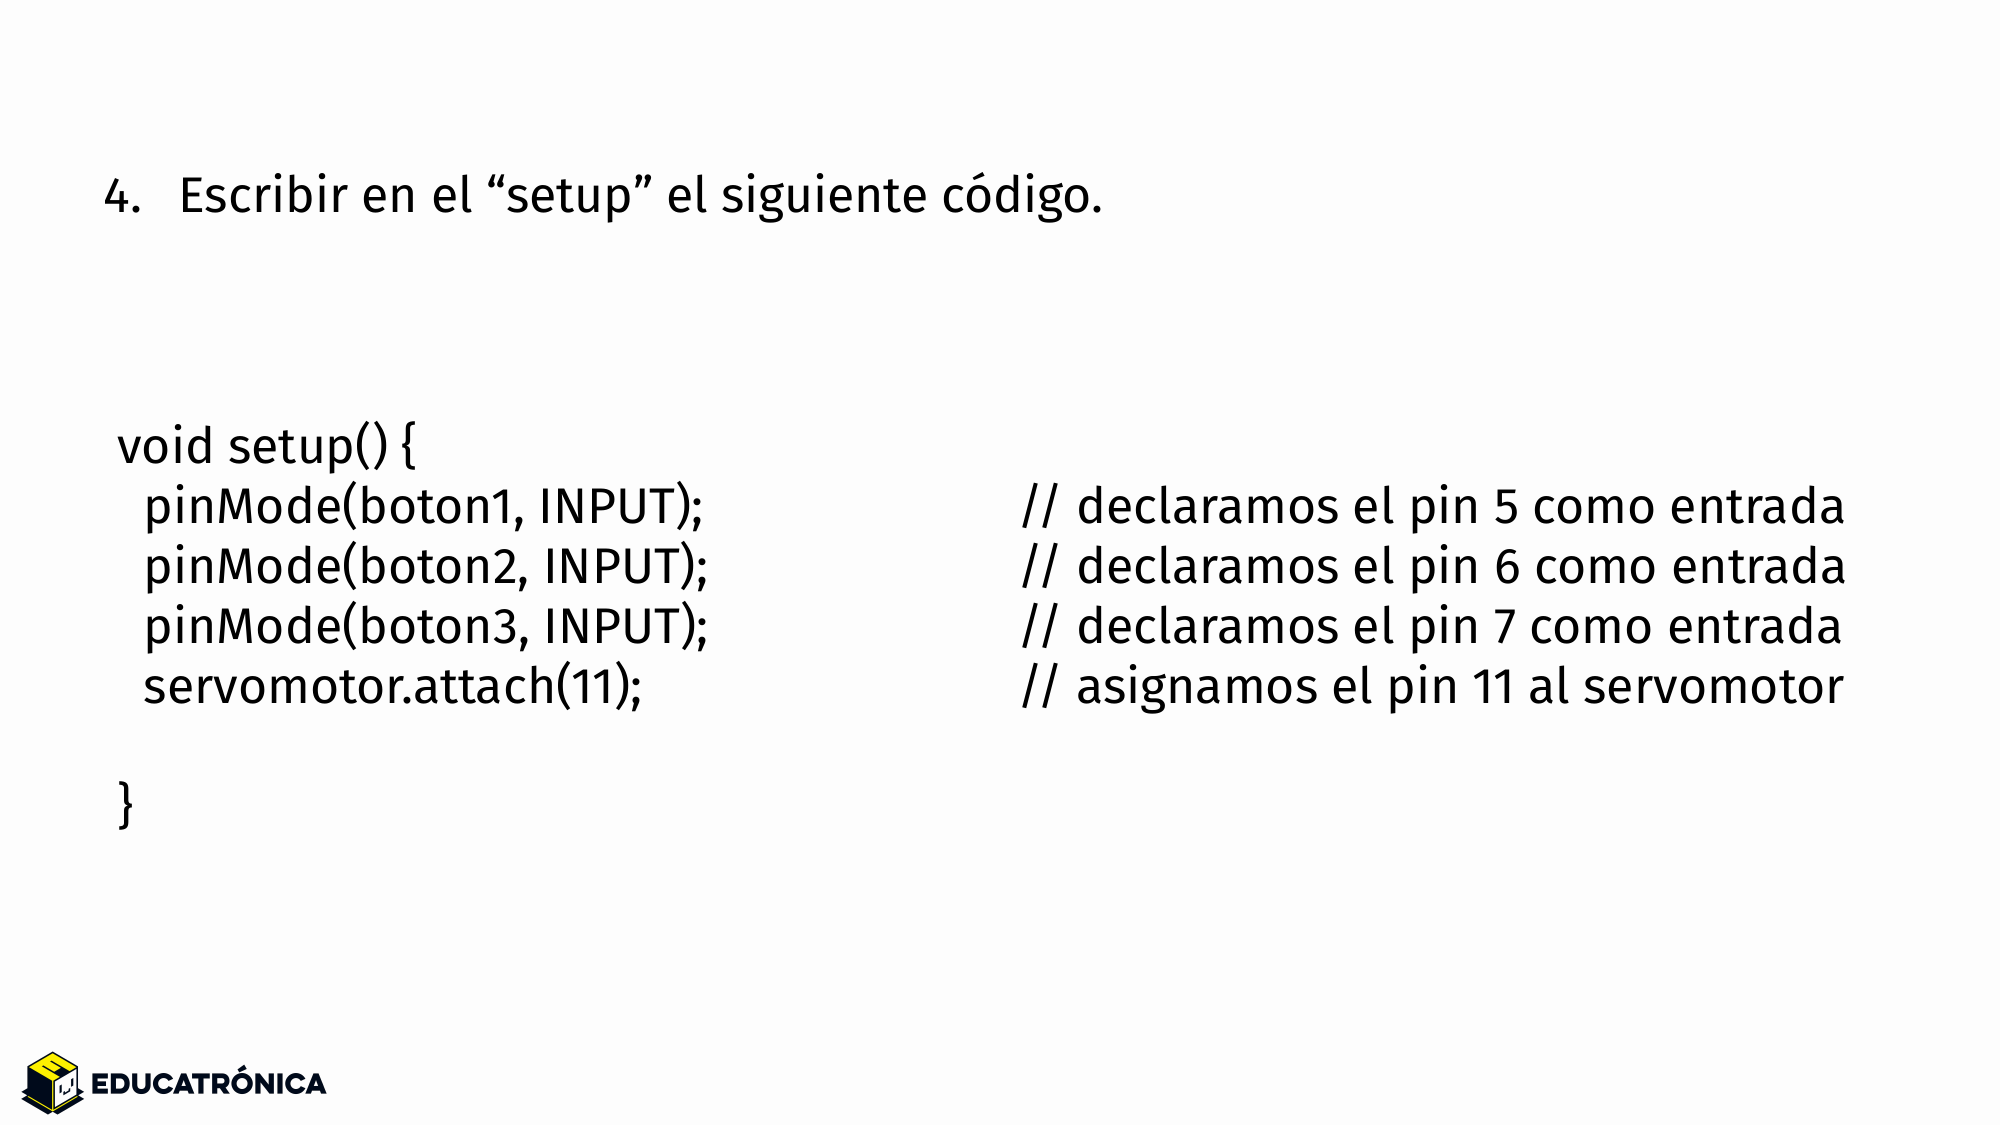

Escribir en el “setup” el siguiente código.

void setup() {
  pinMode(boton1, INPUT);                   	// declaramos el pin 5 como entrada
  pinMode(boton2, INPUT);                   	// declaramos el pin 6 como entrada
  pinMode(boton3, INPUT);                   	// declaramos el pin 7 como entrada
  servomotor.attach(11);                    	// asignamos el pin 11 al servomotor

}